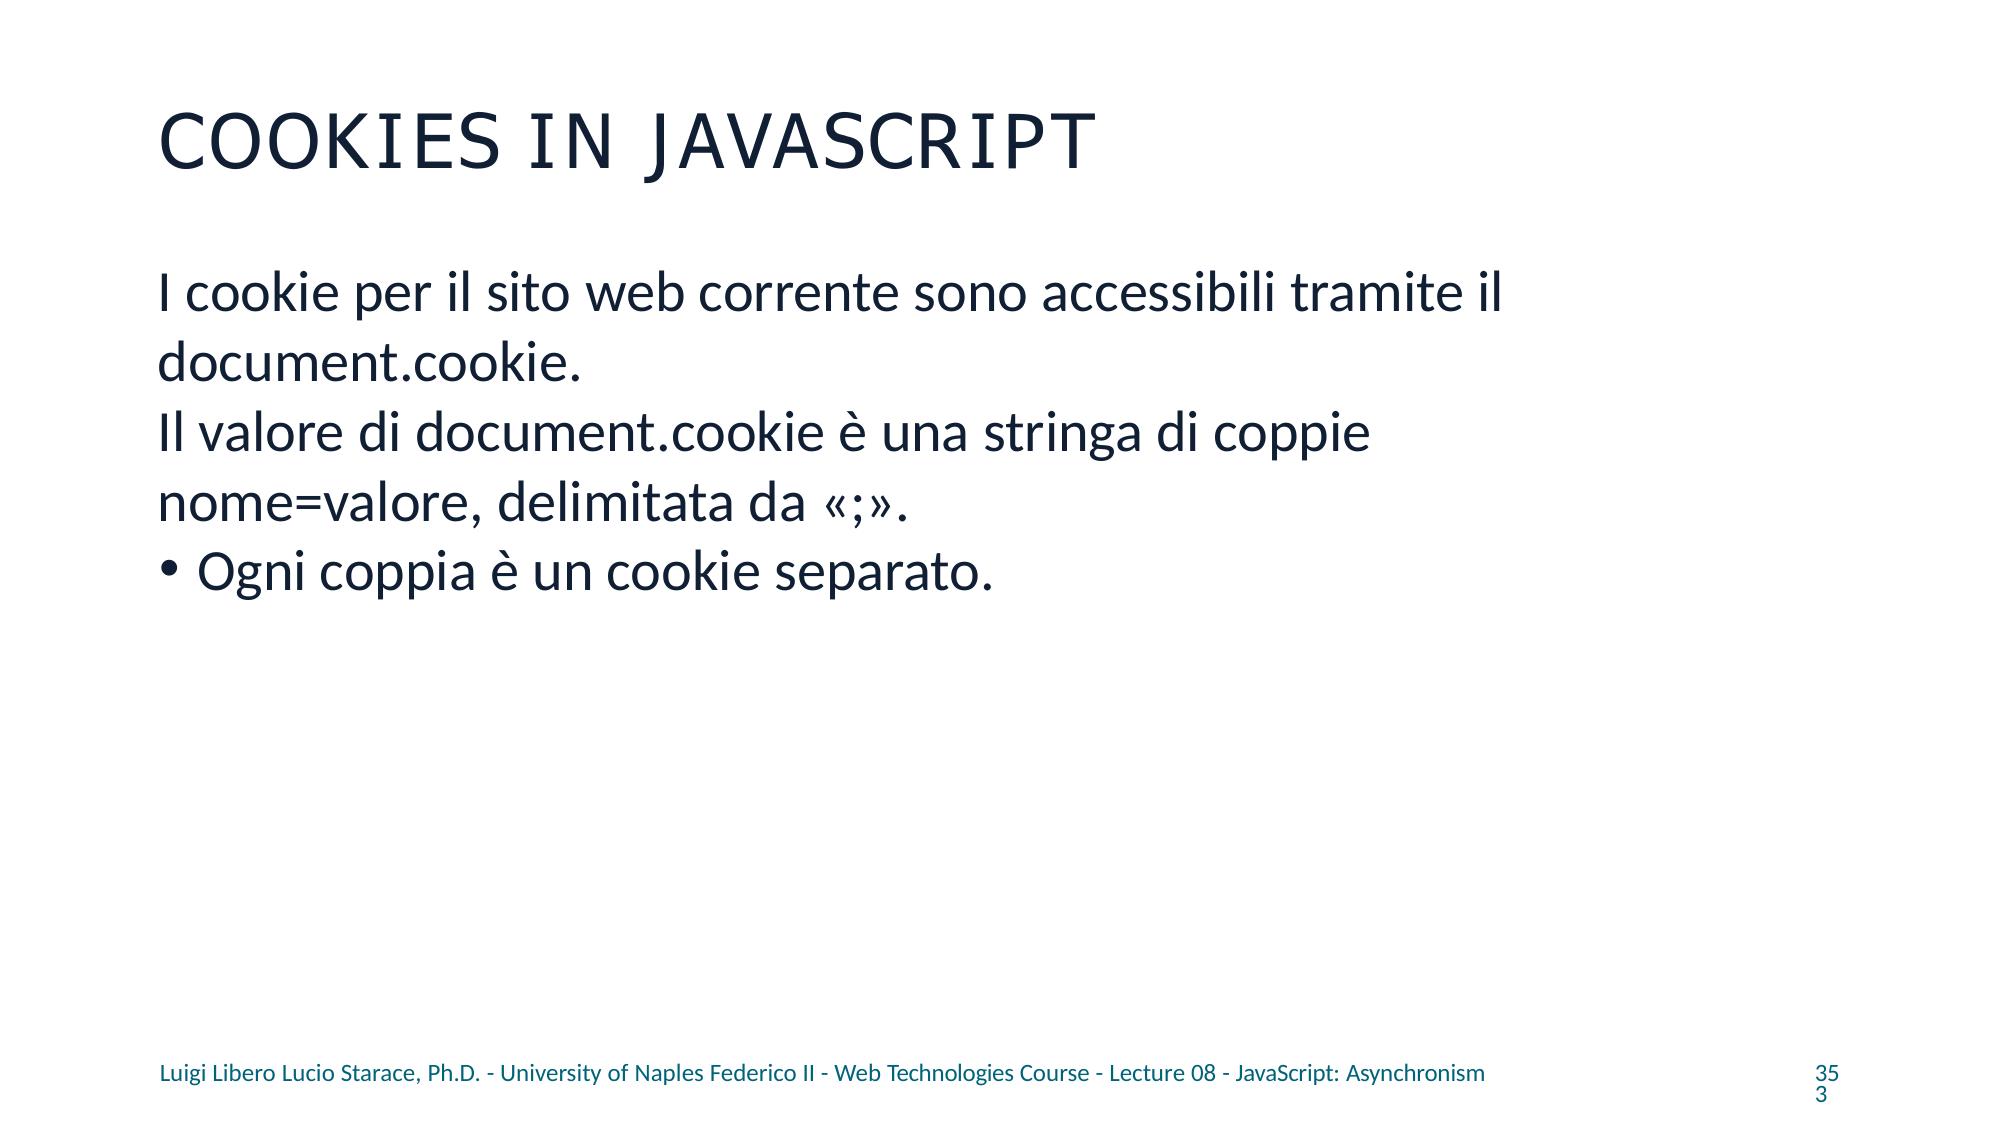

# COOKIES IN JAVASCRIPT
I cookie per il sito web corrente sono accessibili tramite il
document.cookie.
Il valore di document.cookie è una stringa di coppie nome=valore, delimitata da «;».
Ogni coppia è un cookie separato.
Luigi Libero Lucio Starace, Ph.D. - University of Naples Federico II - Web Technologies Course - Lecture 08 - JavaScript: Asynchronism
353